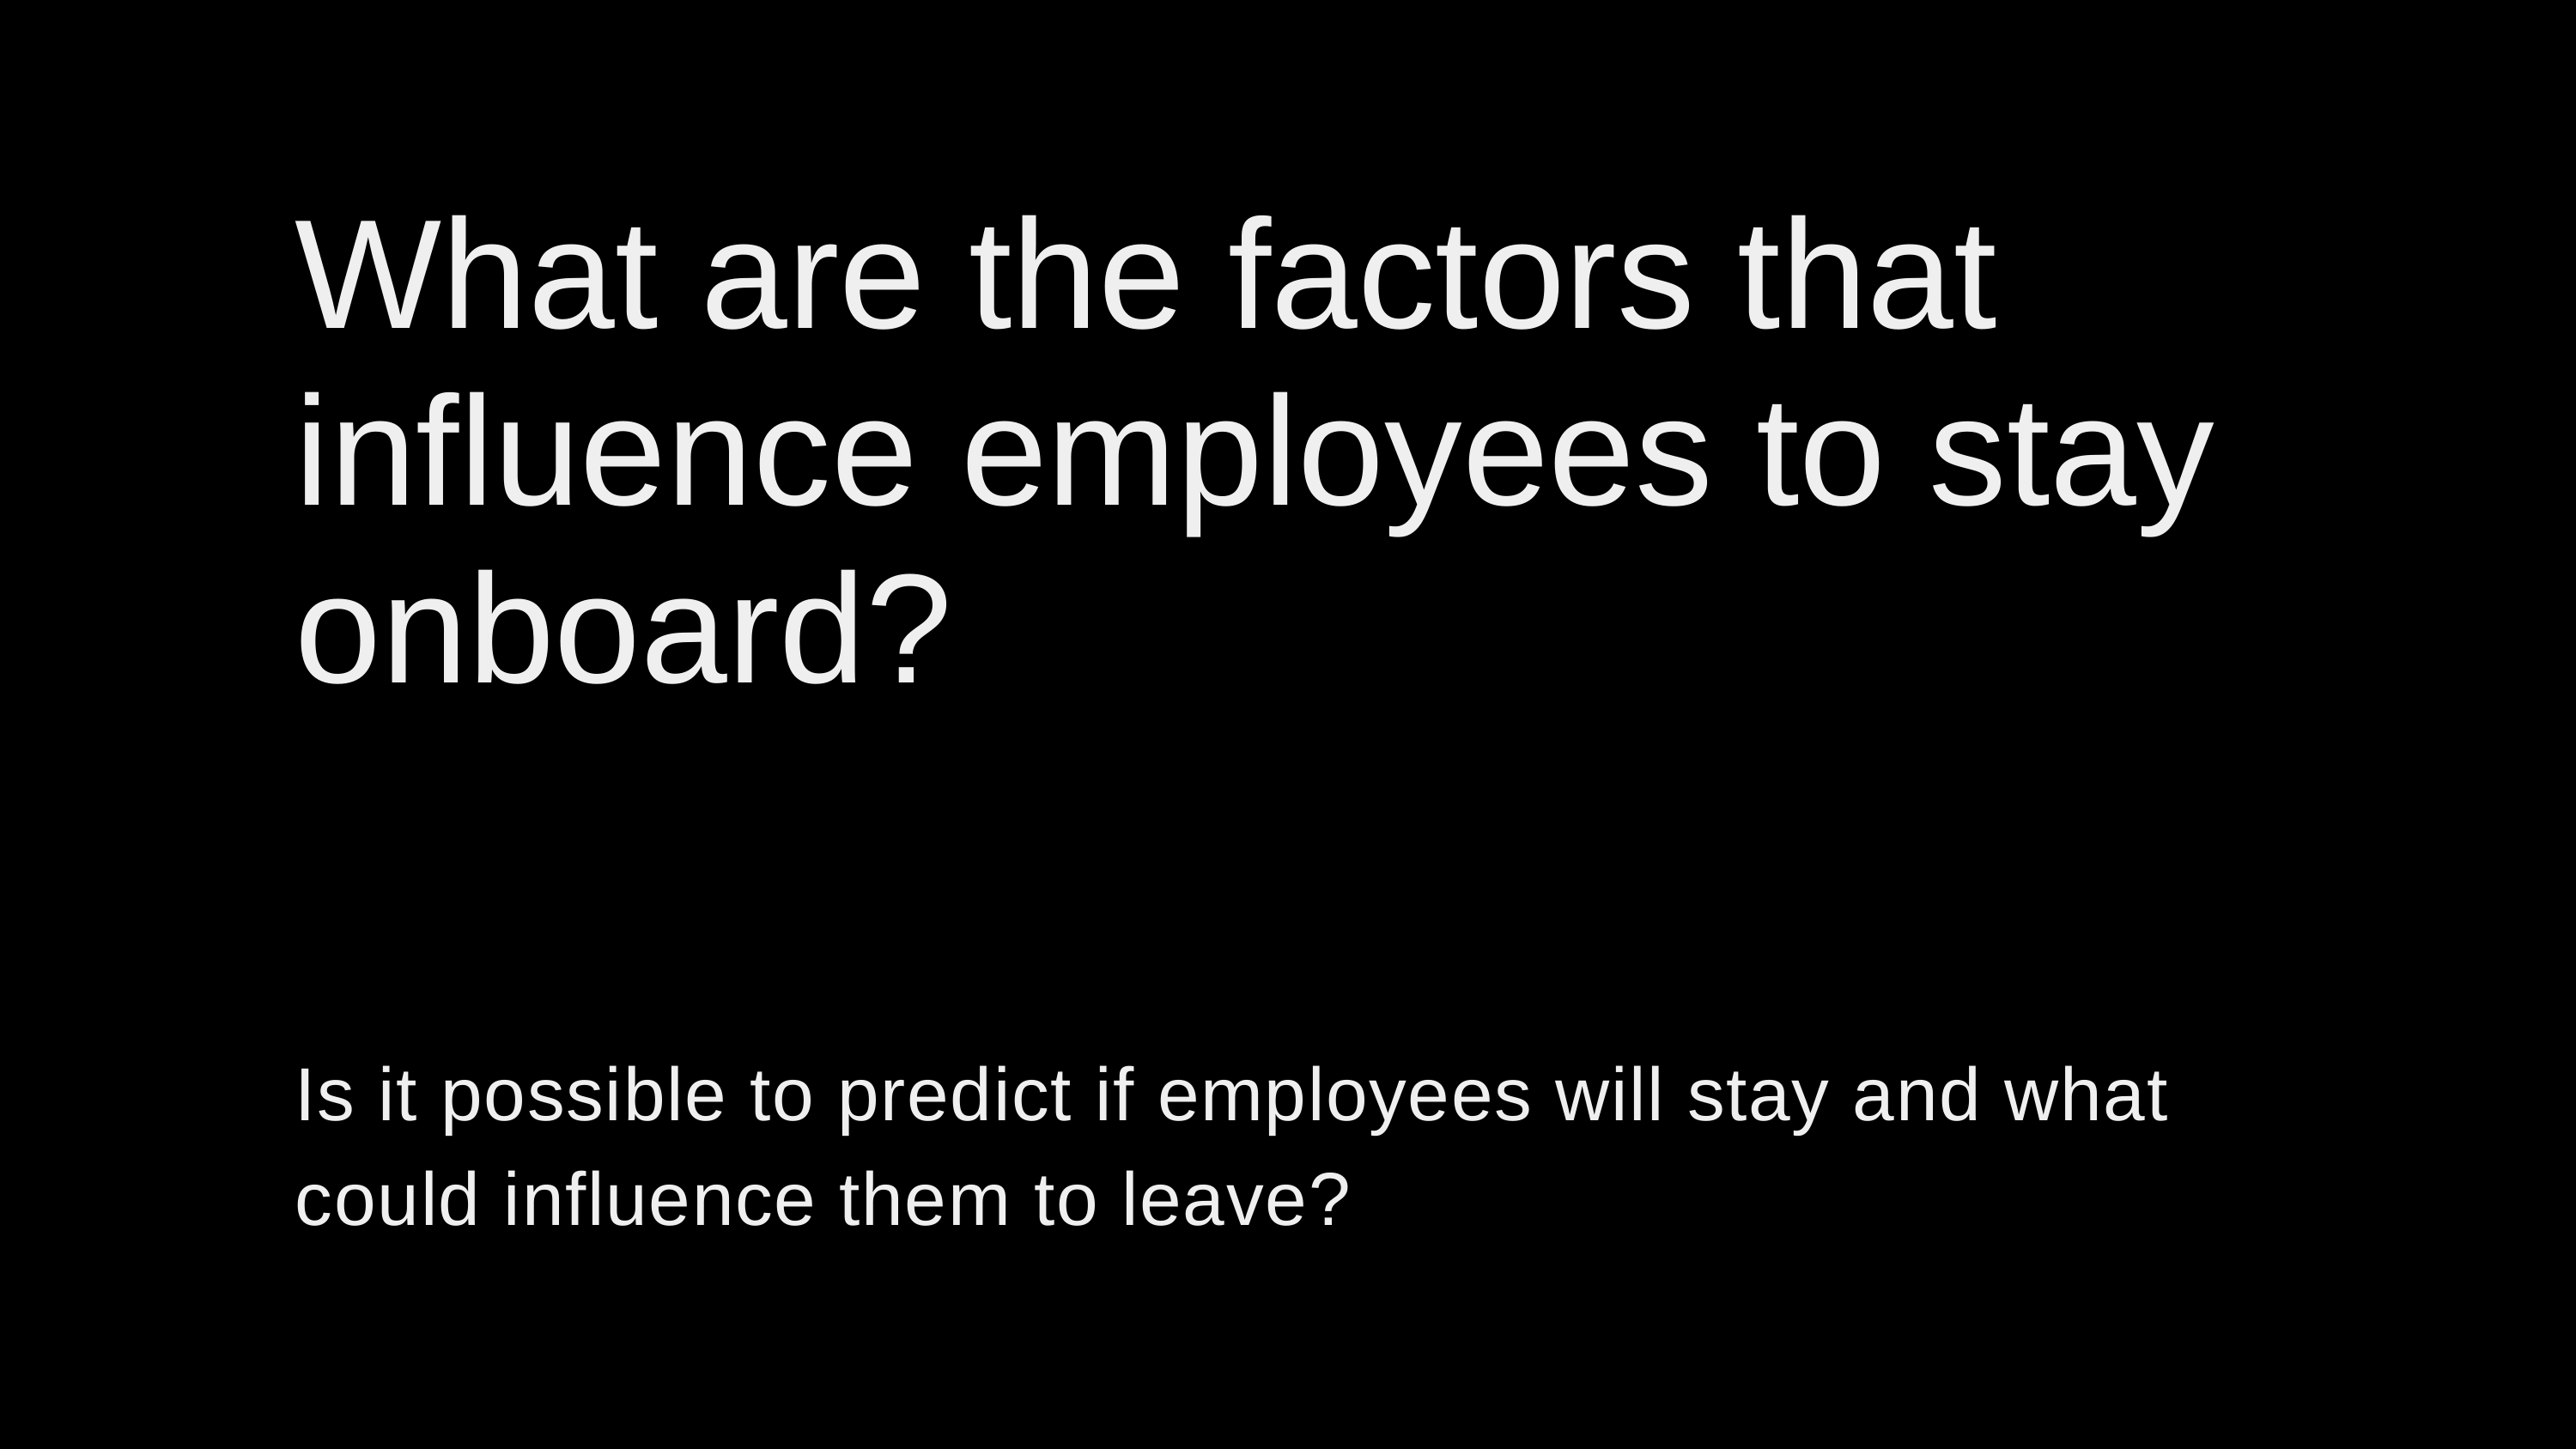

What are the factors that influence employees to stay onboard?

Is it possible to predict if employees will stay and what could influence them to leave?